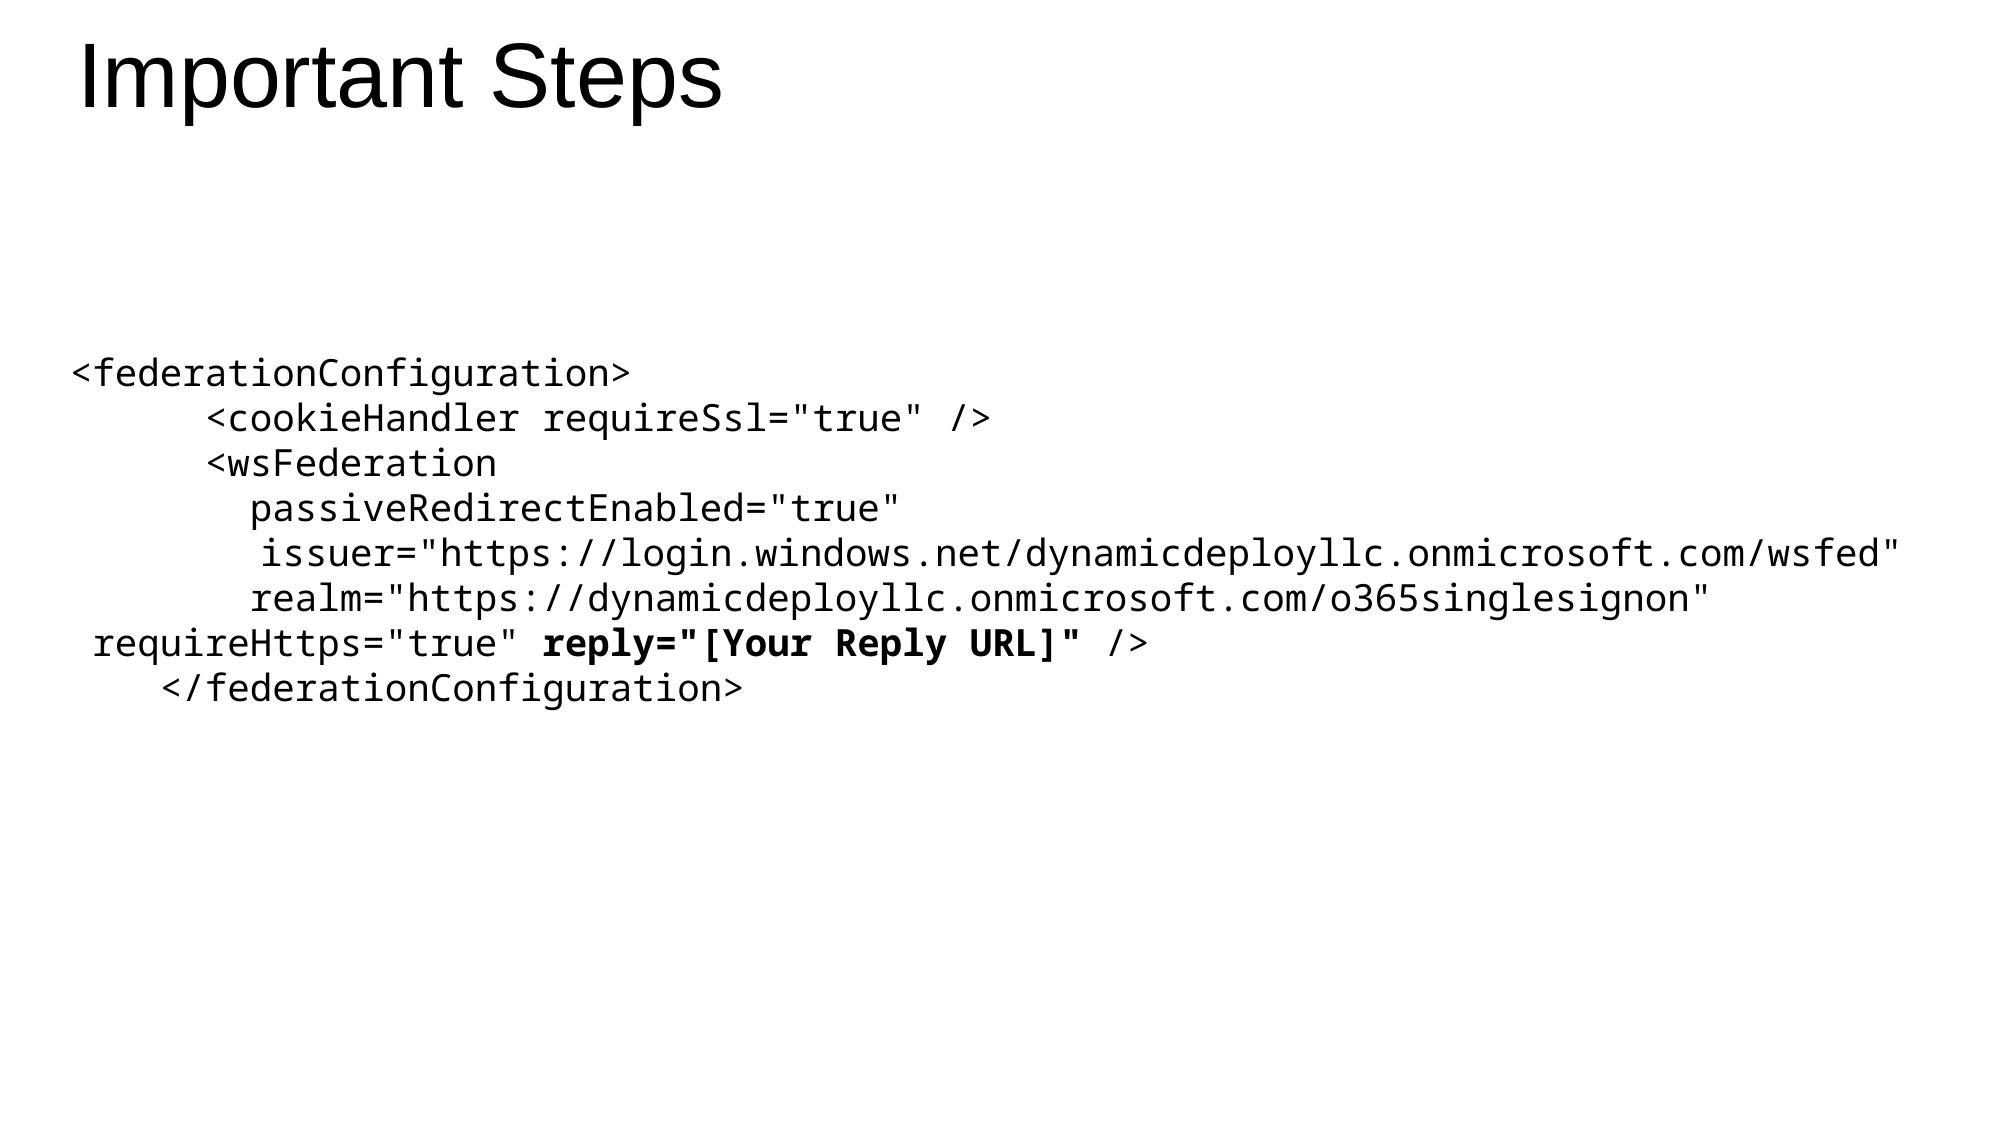

# Important Steps
<federationConfiguration>
      <cookieHandler requireSsl="true" />
      <wsFederation
        passiveRedirectEnabled="true"
        issuer="https://login.windows.net/dynamicdeployllc.onmicrosoft.com/wsfed"
        realm="https://dynamicdeployllc.onmicrosoft.com/o365singlesignon"
 requireHttps="true" reply="[Your Reply URL]" />
    </federationConfiguration>